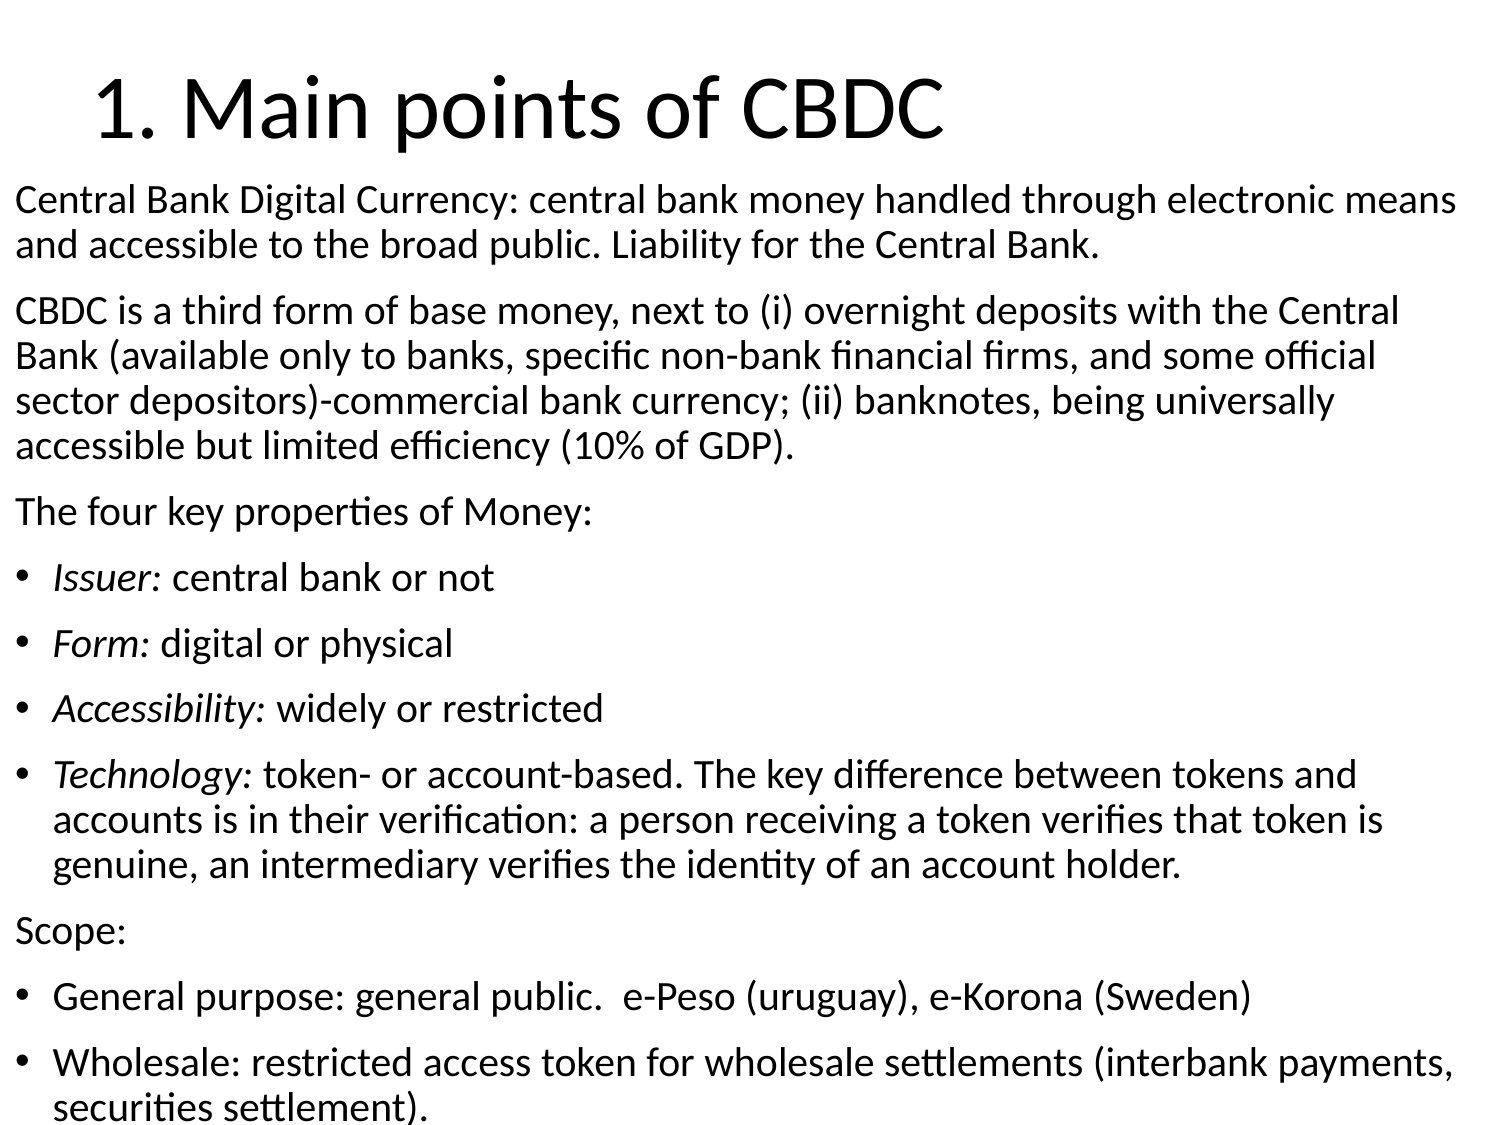

# 1. Main points of CBDC
Central Bank Digital Currency: central bank money handled through electronic means and accessible to the broad public. Liability for the Central Bank.
CBDC is a third form of base money, next to (i) overnight deposits with the Central Bank (available only to banks, specific non-bank financial firms, and some official sector depositors)-commercial bank currency; (ii) banknotes, being universally accessible but limited efficiency (10% of GDP).
The four key properties of Money:
Issuer: central bank or not
Form: digital or physical
Accessibility: widely or restricted
Technology: token- or account-based. The key difference between tokens and accounts is in their verification: a person receiving a token verifies that token is genuine, an intermediary verifies the identity of an account holder.
Scope:
General purpose: general public.  e-Peso (uruguay), e-Korona (Sweden)
Wholesale: restricted access token for wholesale settlements (interbank payments, securities settlement).